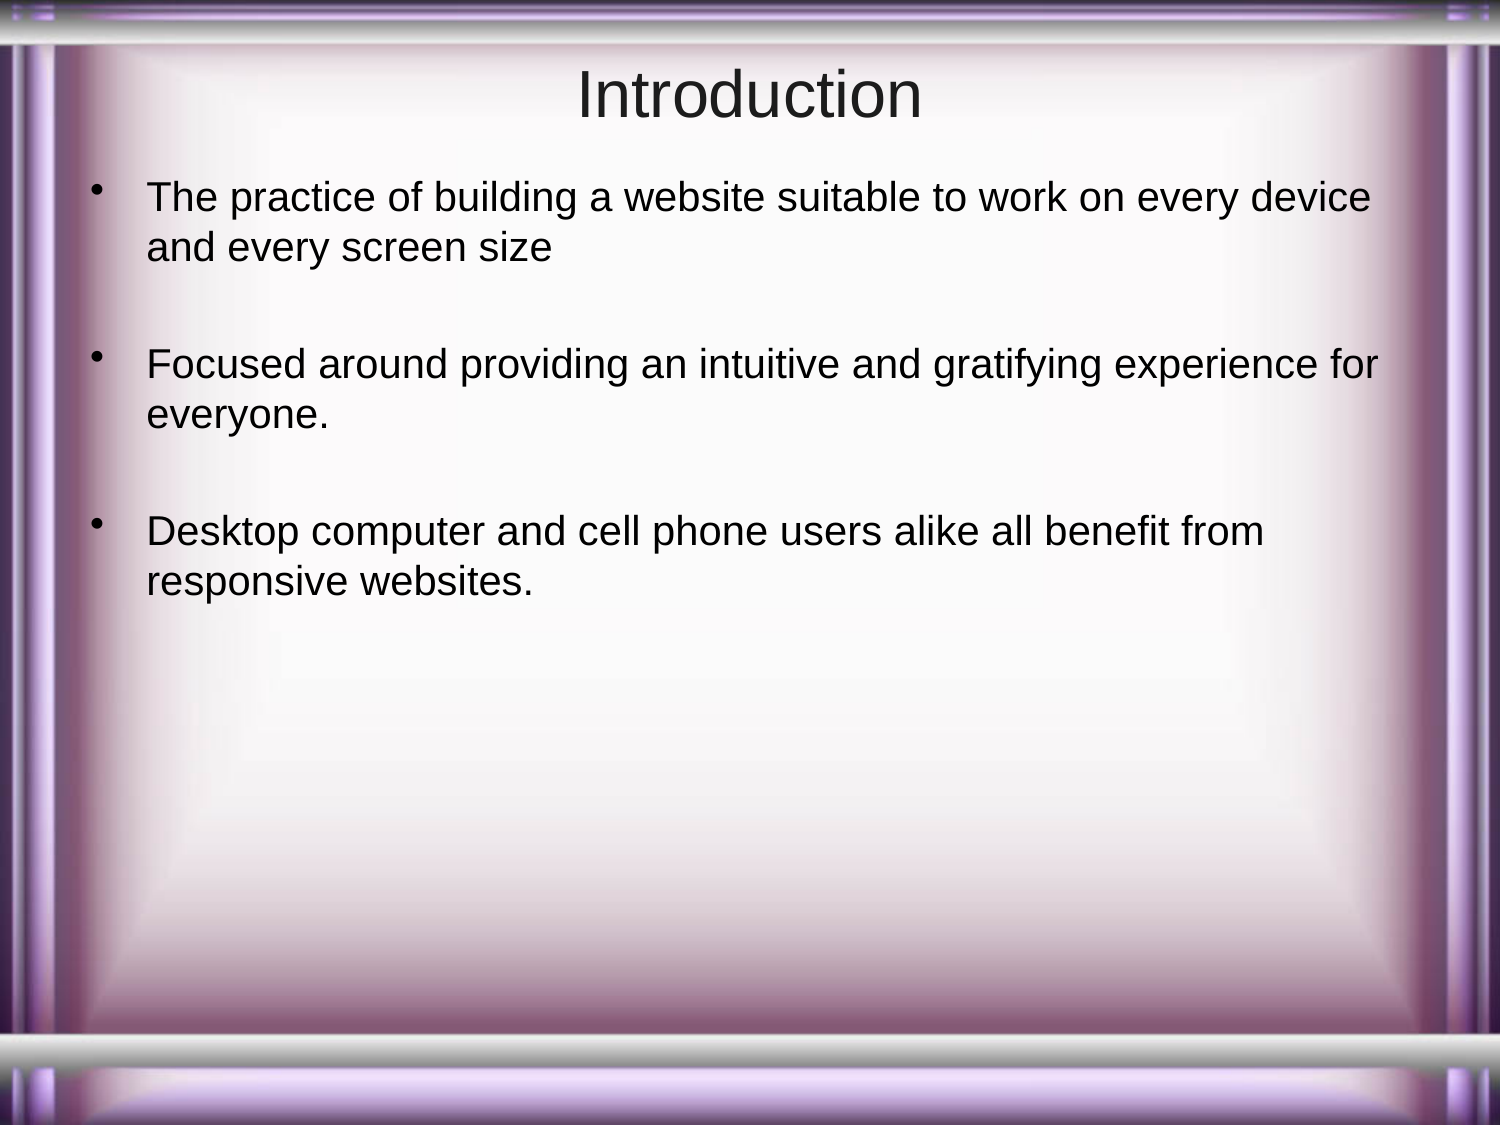

# Introduction
The practice of building a website suitable to work on every device and every screen size

Focused around providing an intuitive and gratifying experience for everyone.

Desktop computer and cell phone users alike all benefit from responsive websites.